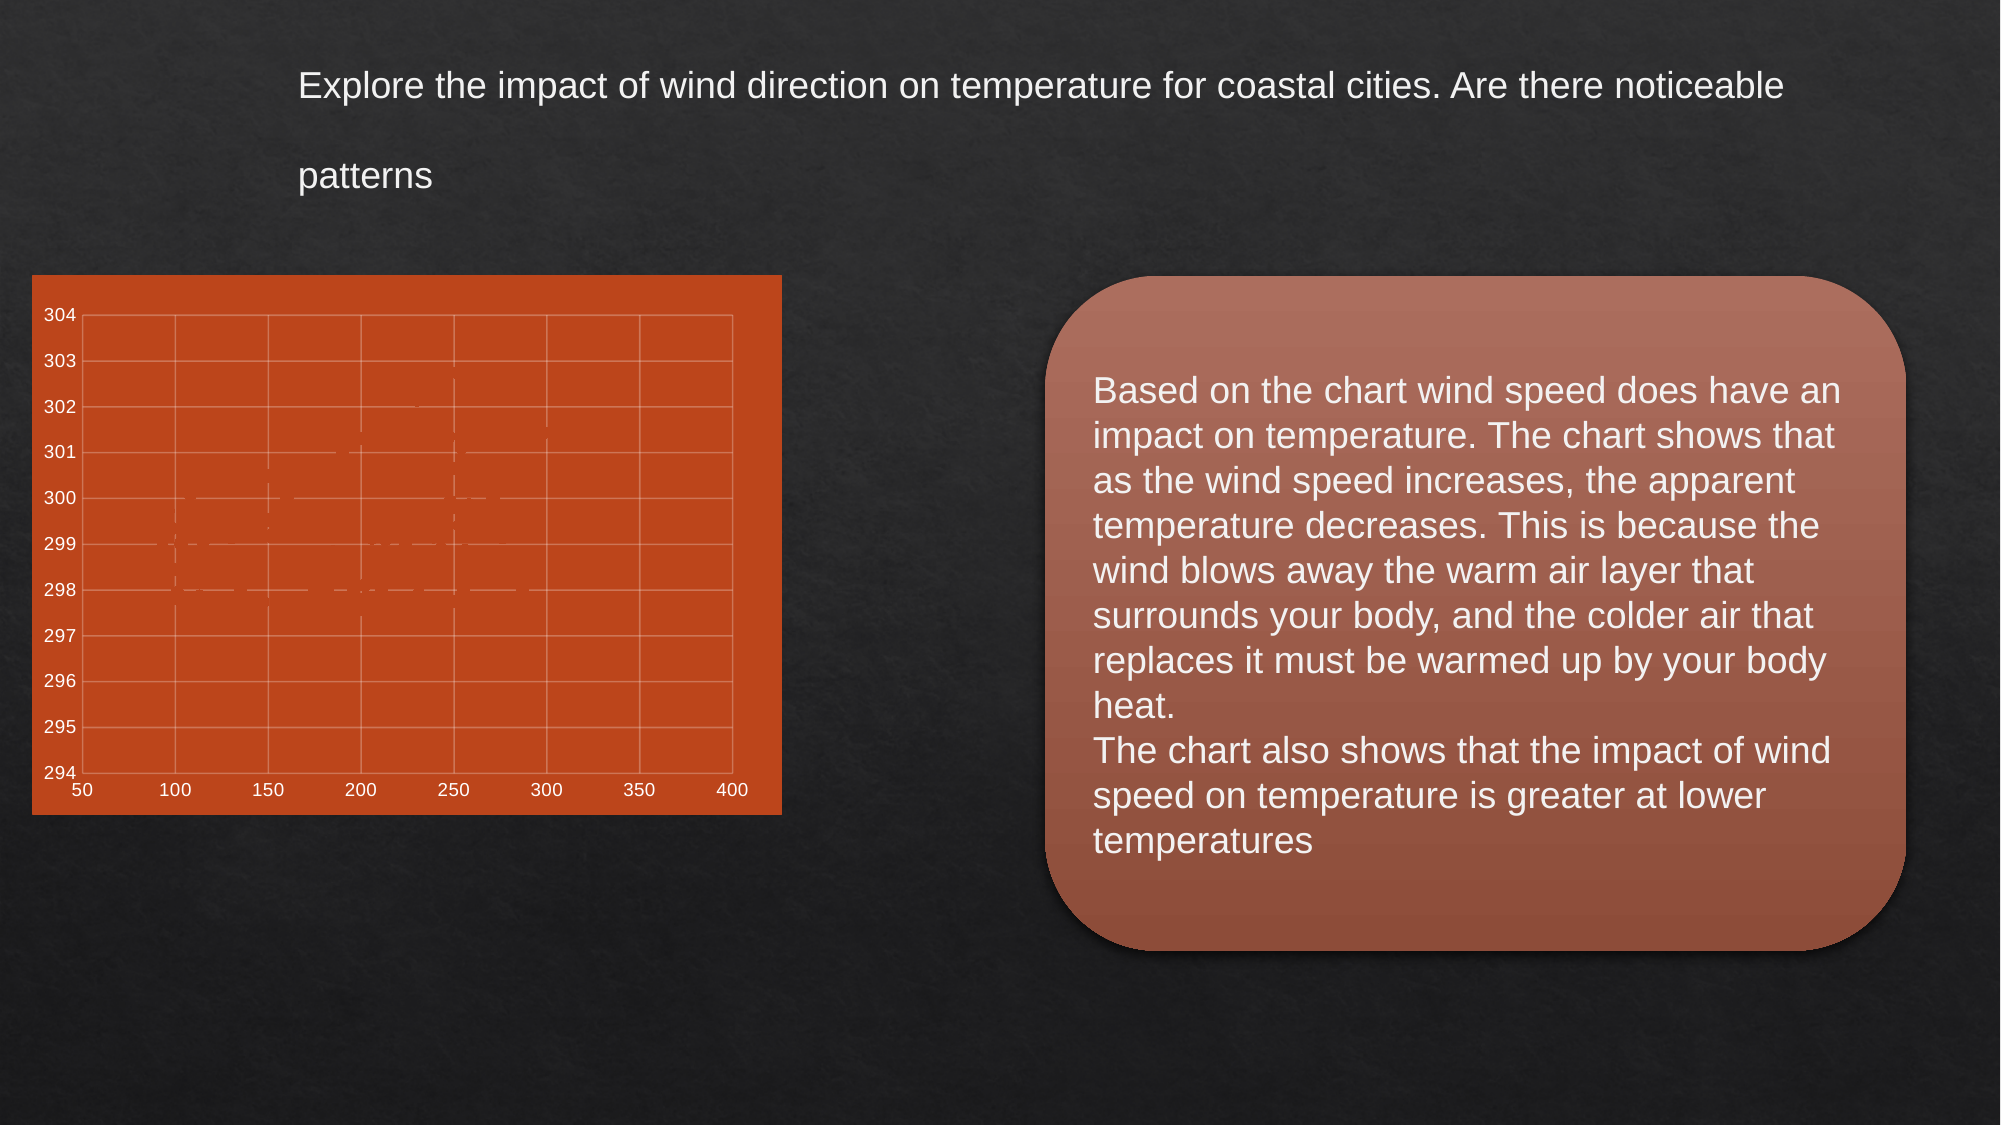

Explore the impact of wind direction on temperature for coastal cities. Are there noticeable patterns

### Chart

| Category | ag |
|---|---|
Based on the chart wind speed does have an impact on temperature. The chart shows that as the wind speed increases, the apparent temperature decreases. This is because the wind blows away the warm air layer that surrounds your body, and the colder air that replaces it must be warmed up by your body heat.
The chart also shows that the impact of wind speed on temperature is greater at lower temperatures